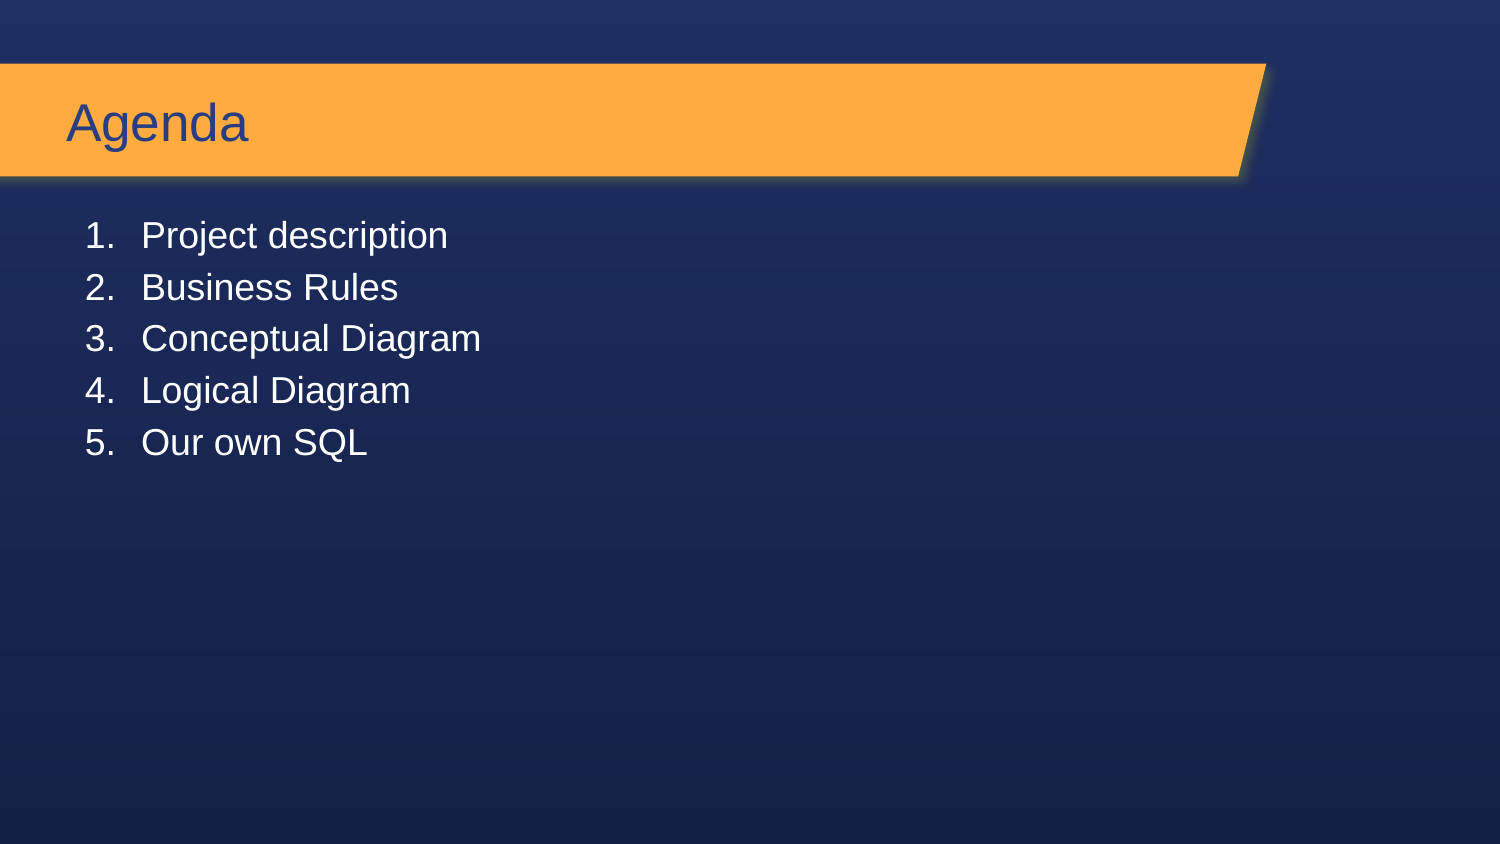

# Agenda
Project description
Business Rules
Conceptual Diagram
Logical Diagram
Our own SQL